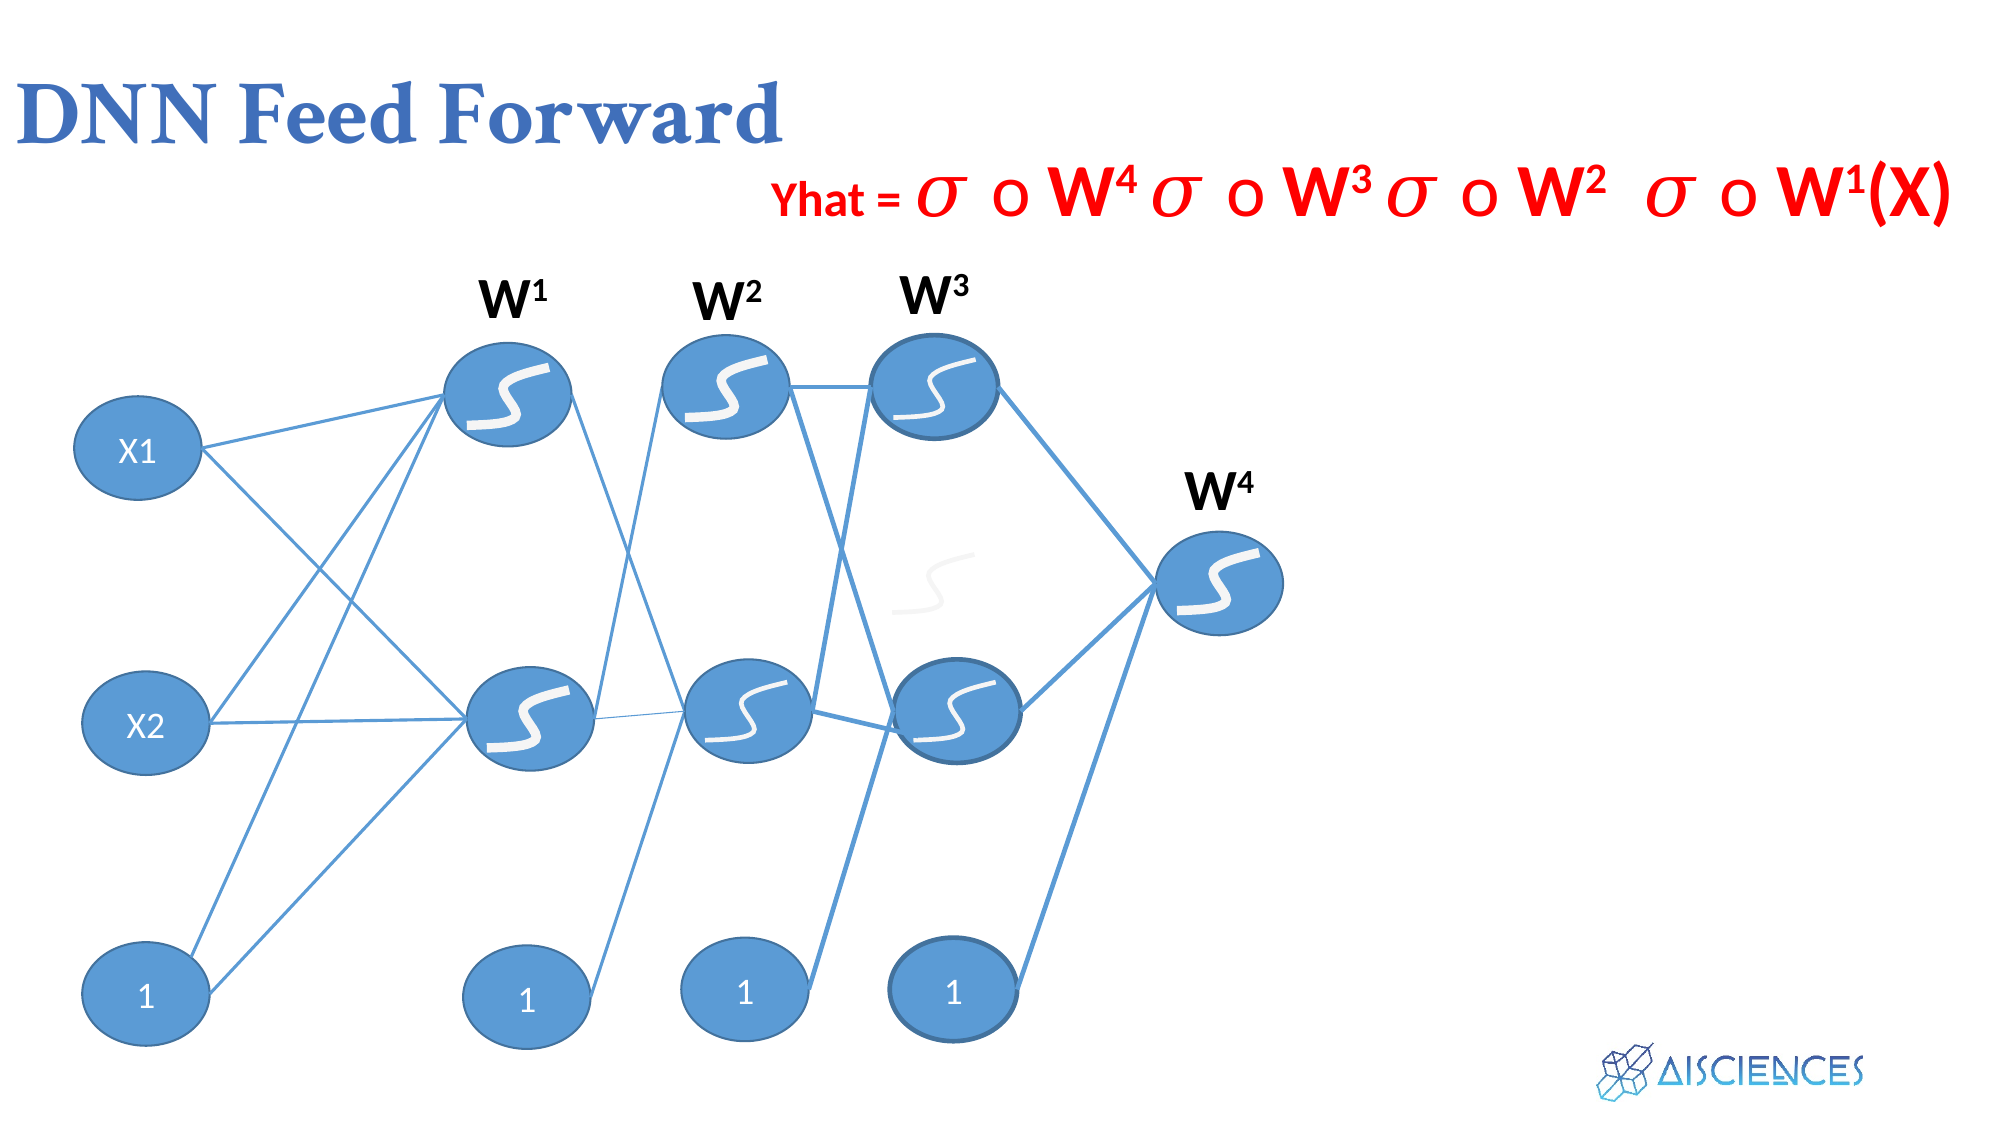

# DNN Feed Forward
Yhat = 𝜎 o W4 𝜎 o W3 𝜎 o W2  𝜎 o W1(X)
W3
W1
W2

X1
W4

X2

1
1
1
1